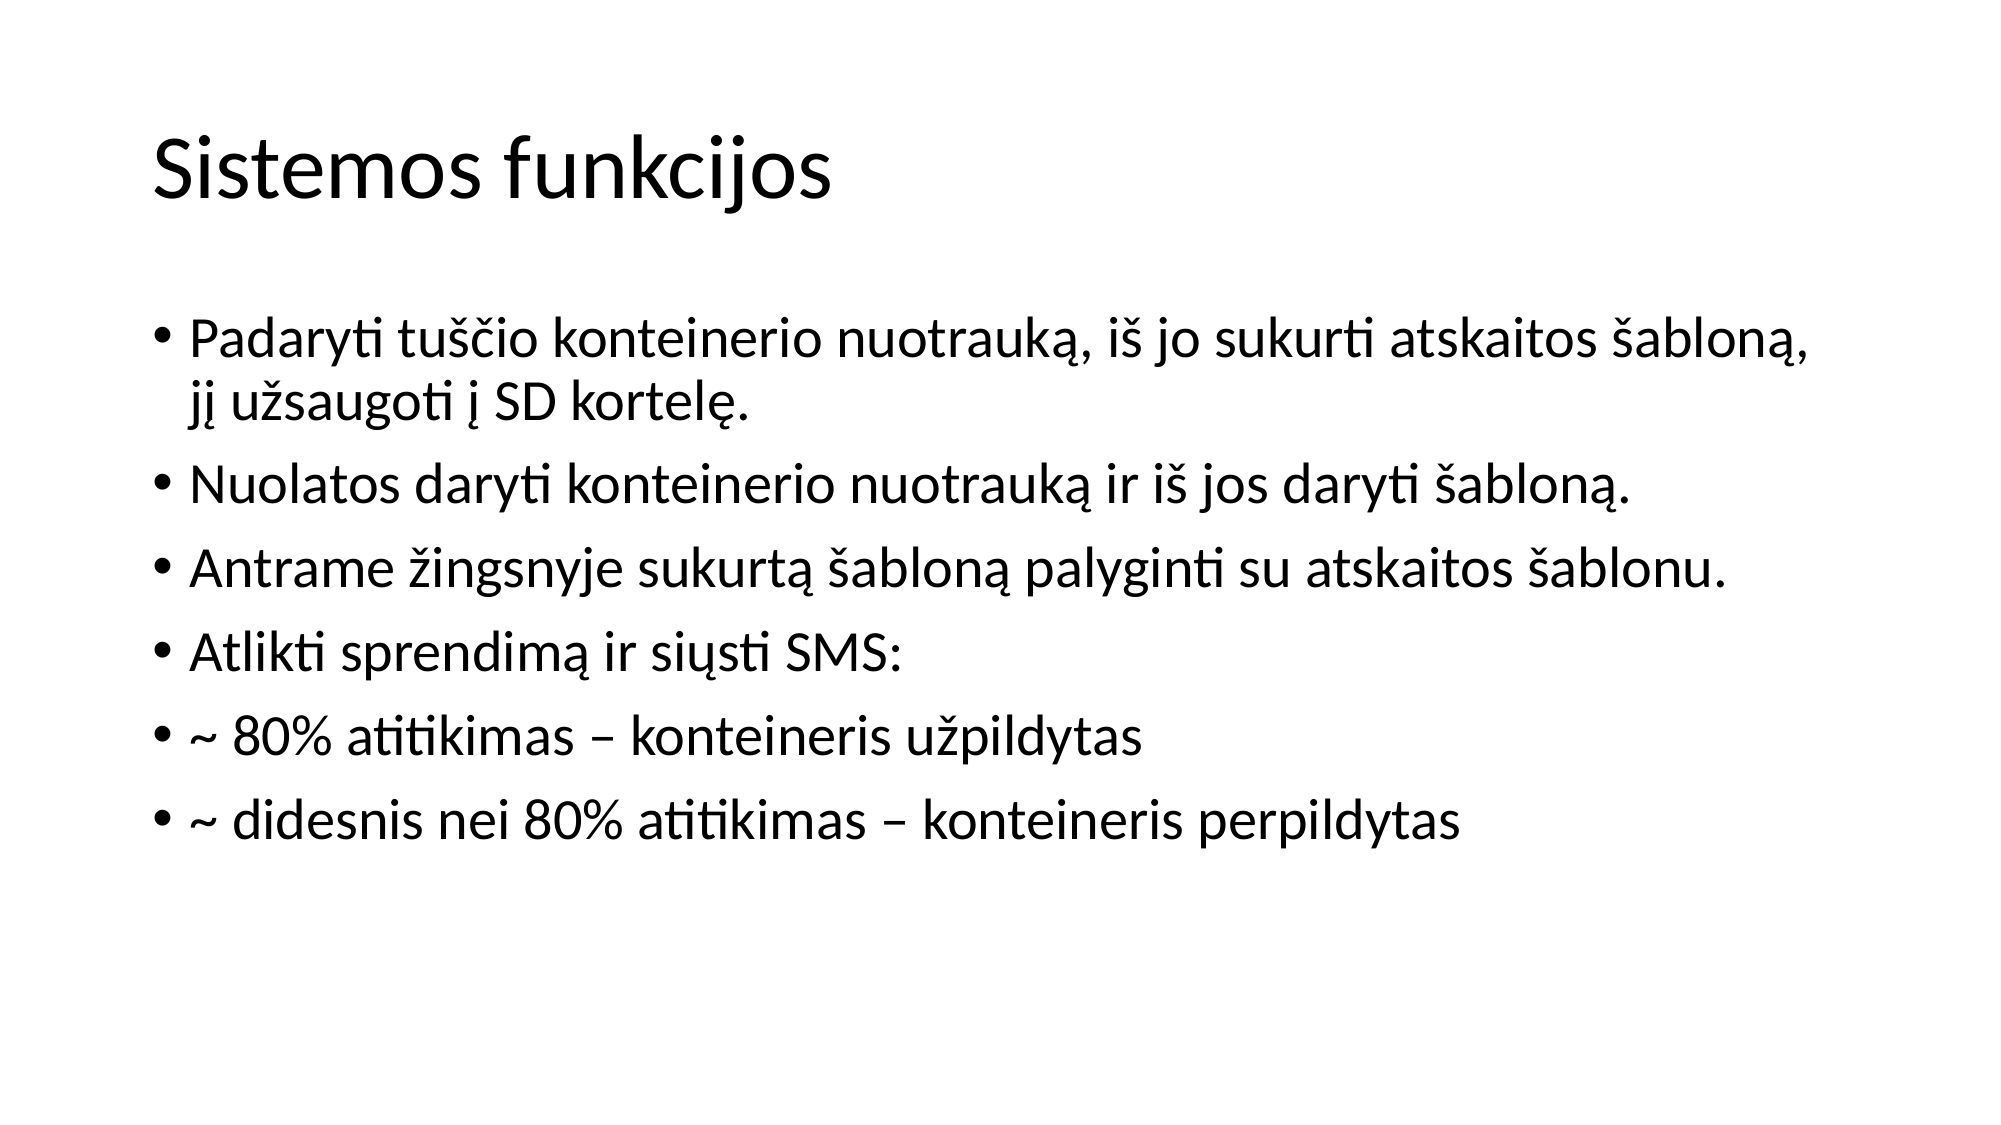

# Sistemos funkcijos
Padaryti tuščio konteinerio nuotrauką, iš jo sukurti atskaitos šabloną, jį užsaugoti į SD kortelę.
Nuolatos daryti konteinerio nuotrauką ir iš jos daryti šabloną.
Antrame žingsnyje sukurtą šabloną palyginti su atskaitos šablonu.
Atlikti sprendimą ir siųsti SMS:
~ 80% atitikimas – konteineris užpildytas
~ didesnis nei 80% atitikimas – konteineris perpildytas